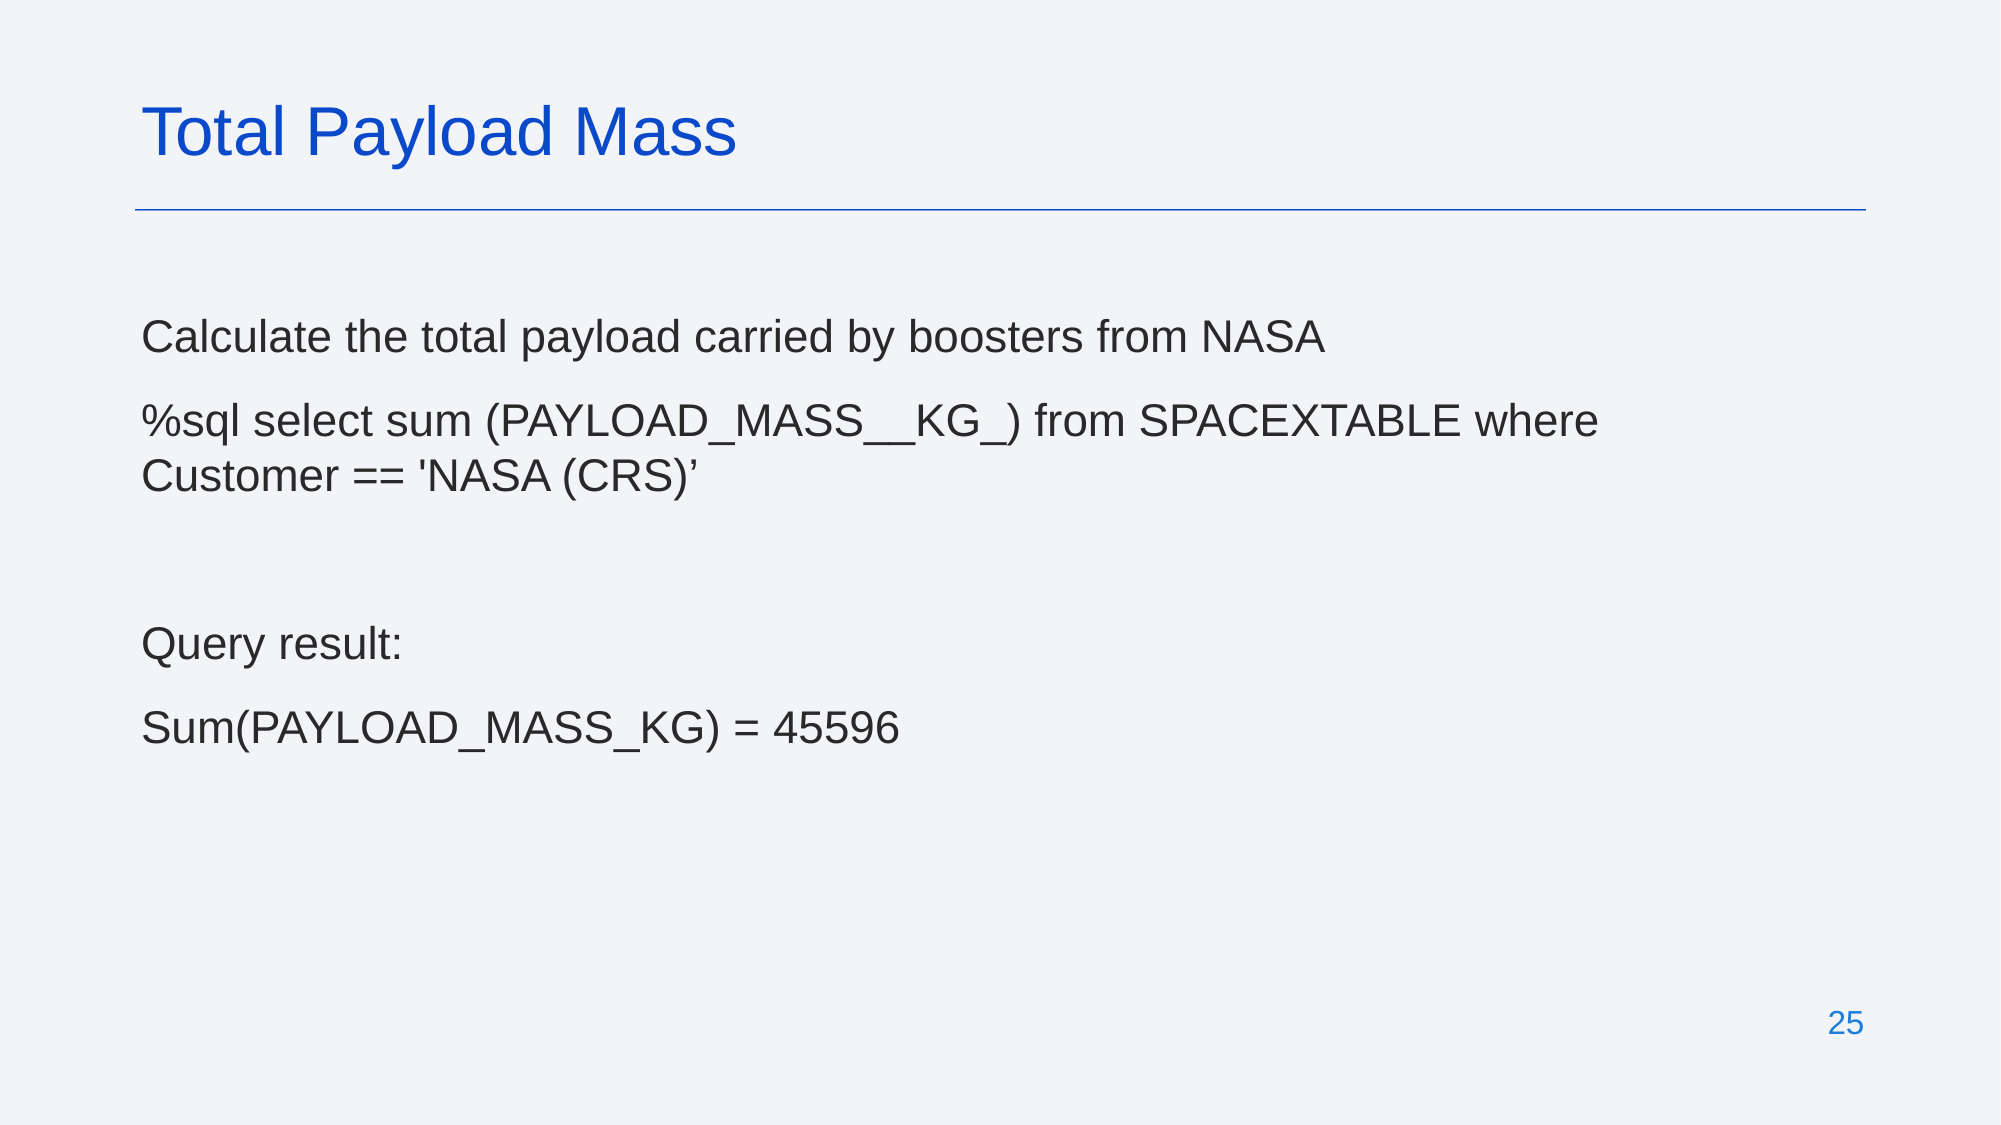

Total Payload Mass
Calculate the total payload carried by boosters from NASA
%sql select sum (PAYLOAD_MASS__KG_) from SPACEXTABLE where Customer == 'NASA (CRS)’

Query result:
Sum(PAYLOAD_MASS_KG) = 45596
25